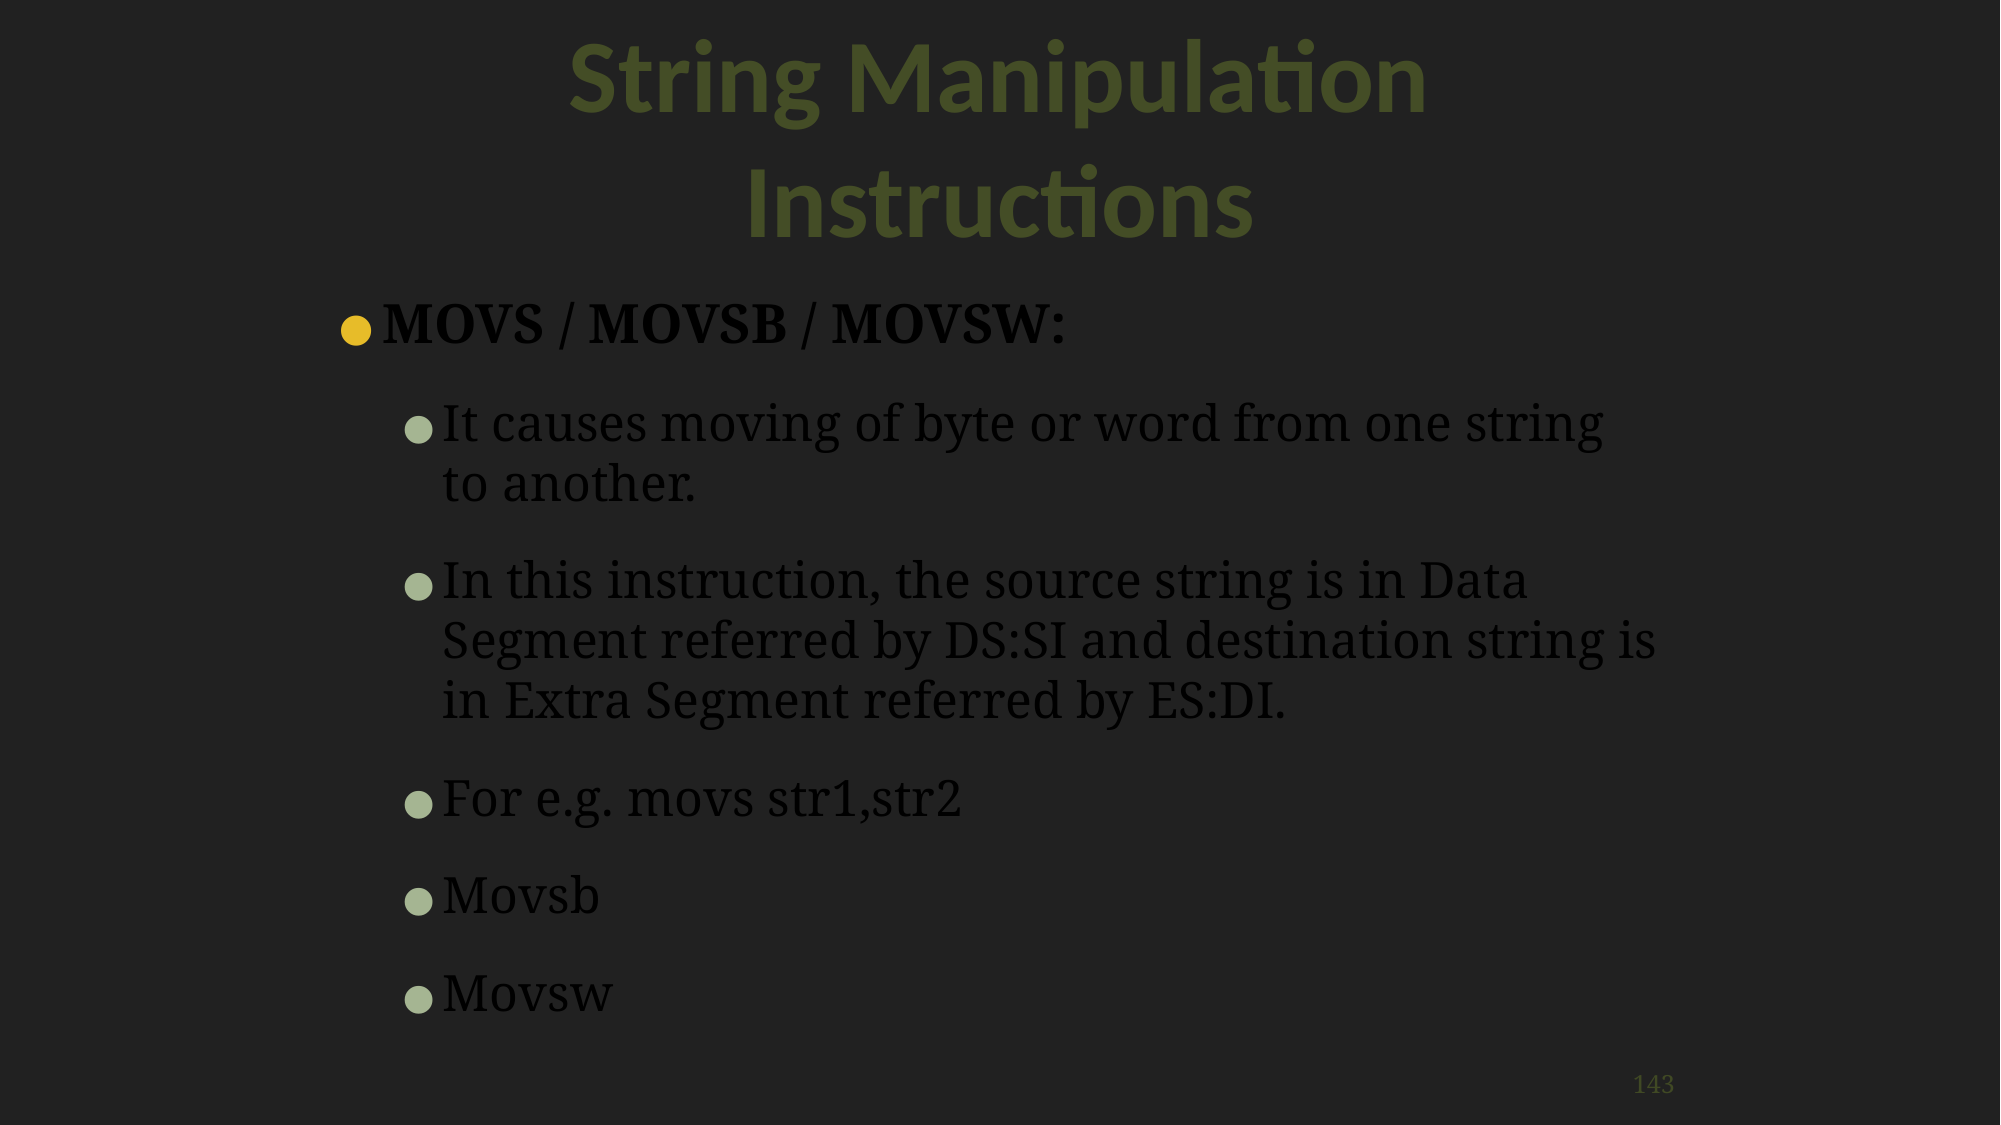

String Manipulation Instructions
MOVS / MOVSB / MOVSW:
It causes moving of byte or word from one string to another.
In this instruction, the source string is in Data Segment referred by DS:SI and destination string is in Extra Segment referred by ES:DI.
For e.g. movs str1,str2
Movsb
Movsw
143